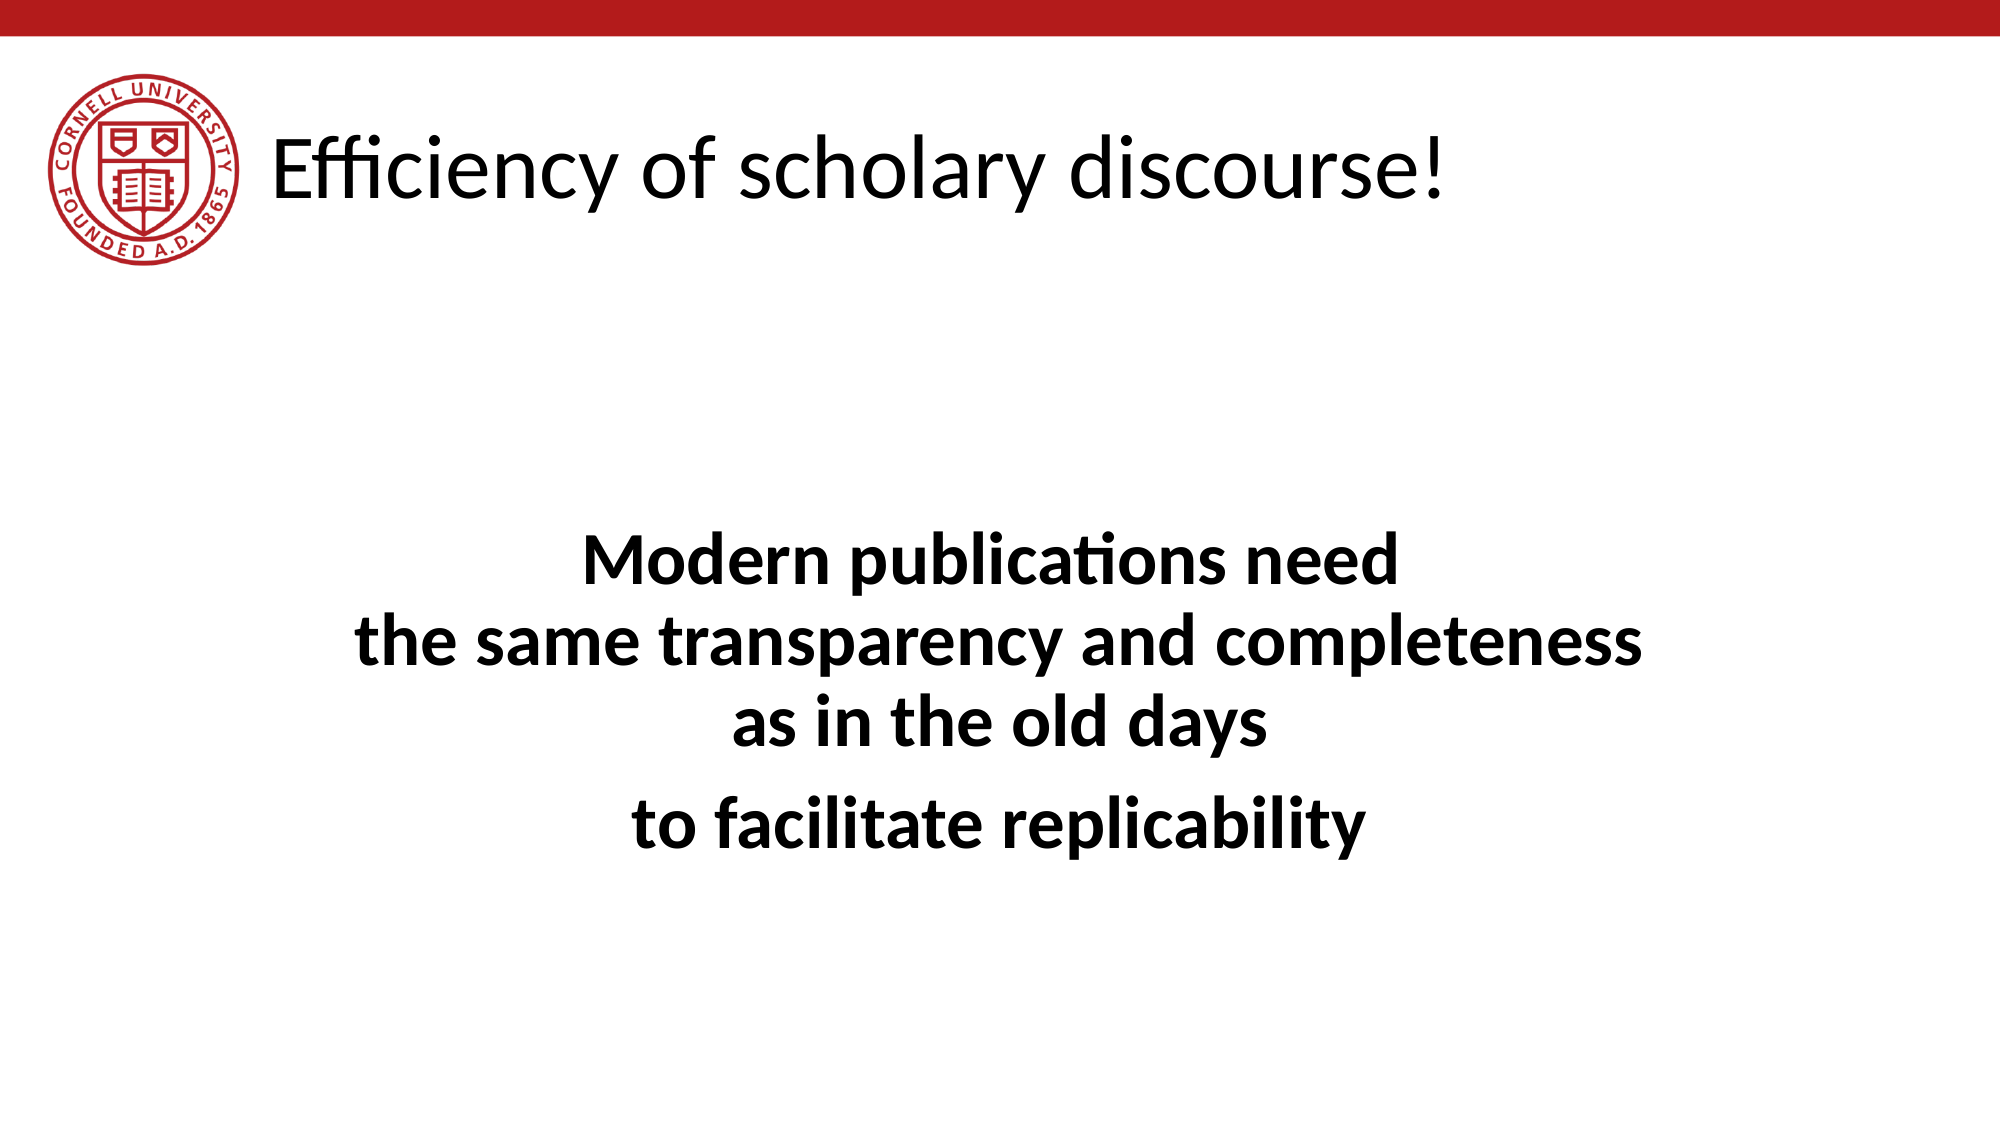

# Efficiency of scholary discourse!

Modern publications need
the same transparency and completeness
as in the old days
to facilitate replicability